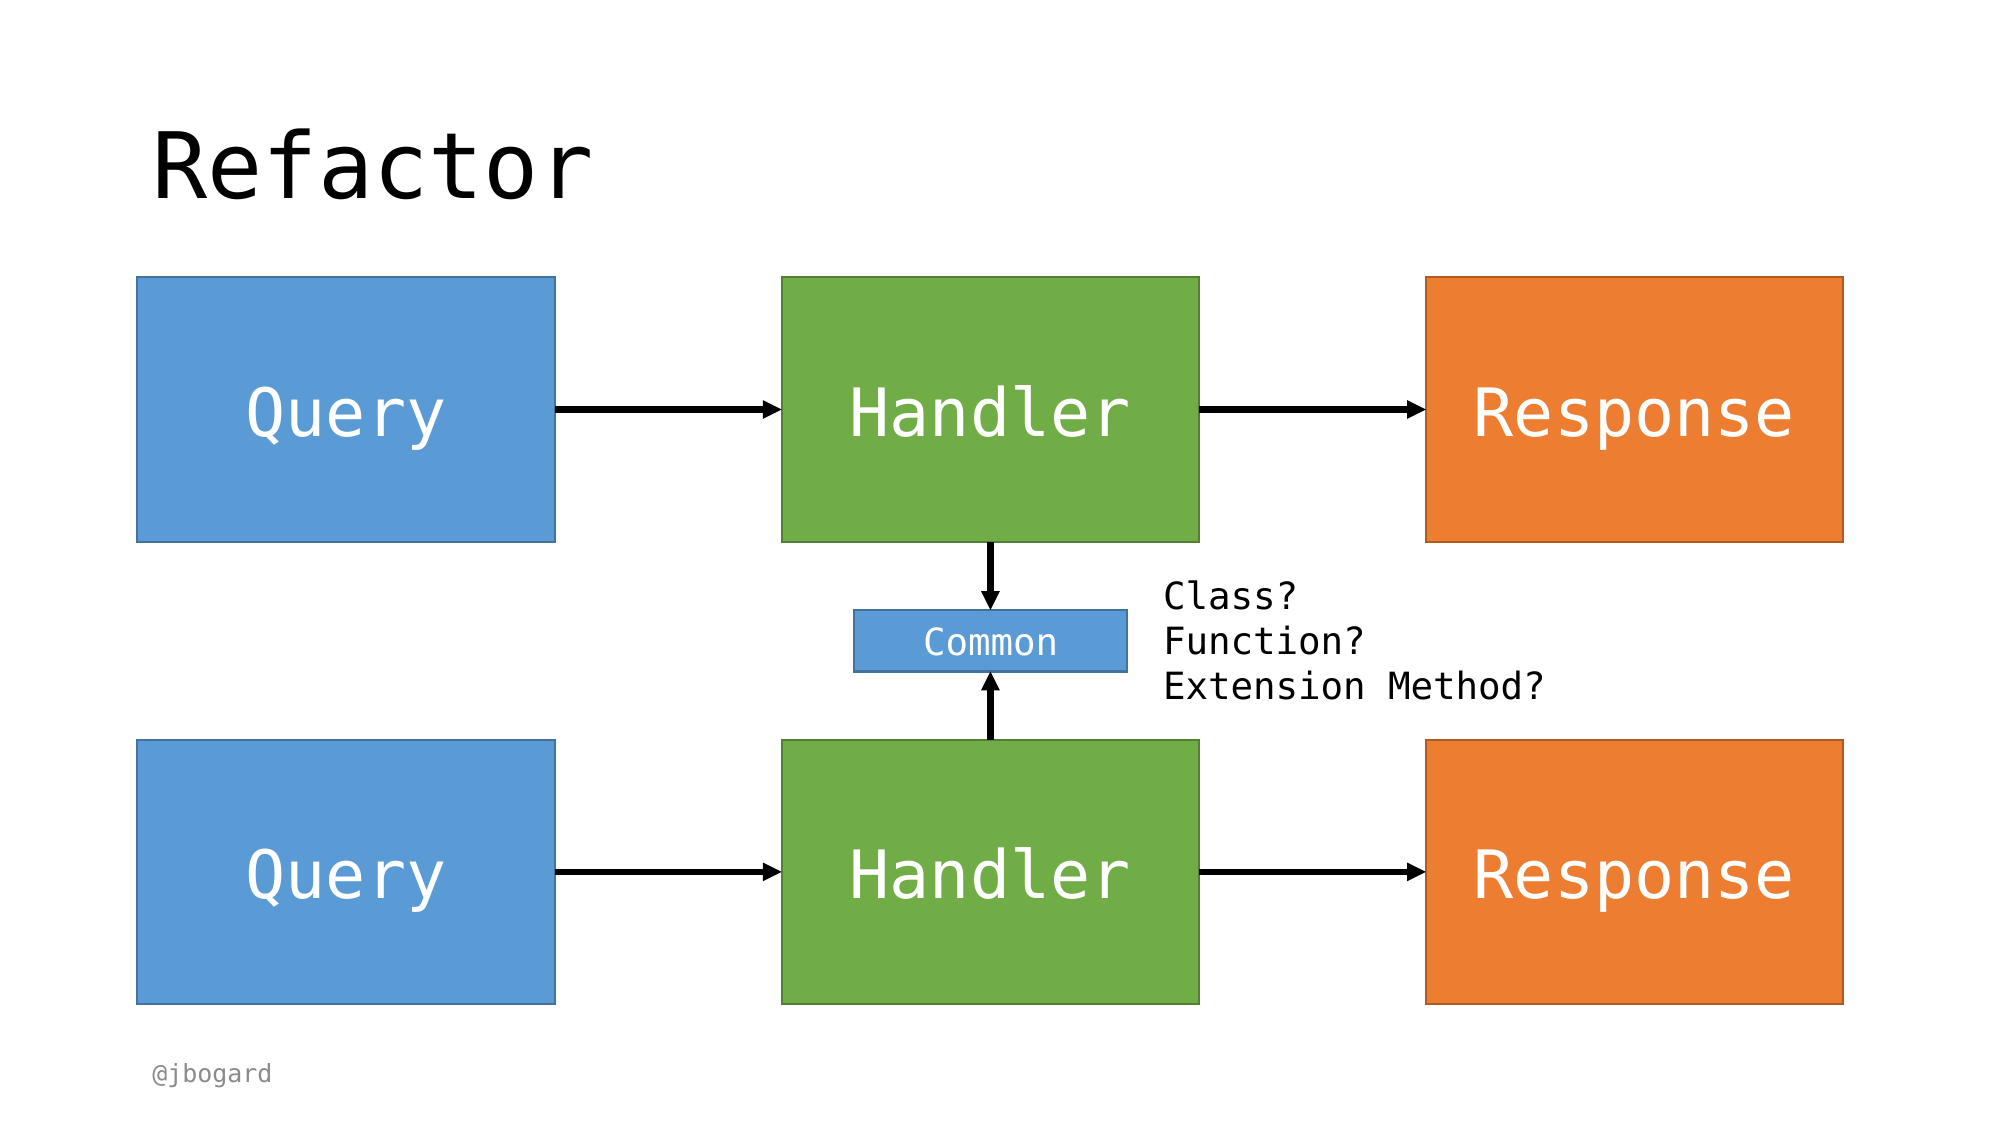

# Refactor
Query
Handler
Response
Class?
Function?
Extension Method?
Common
Query
Handler
Response
@jbogard